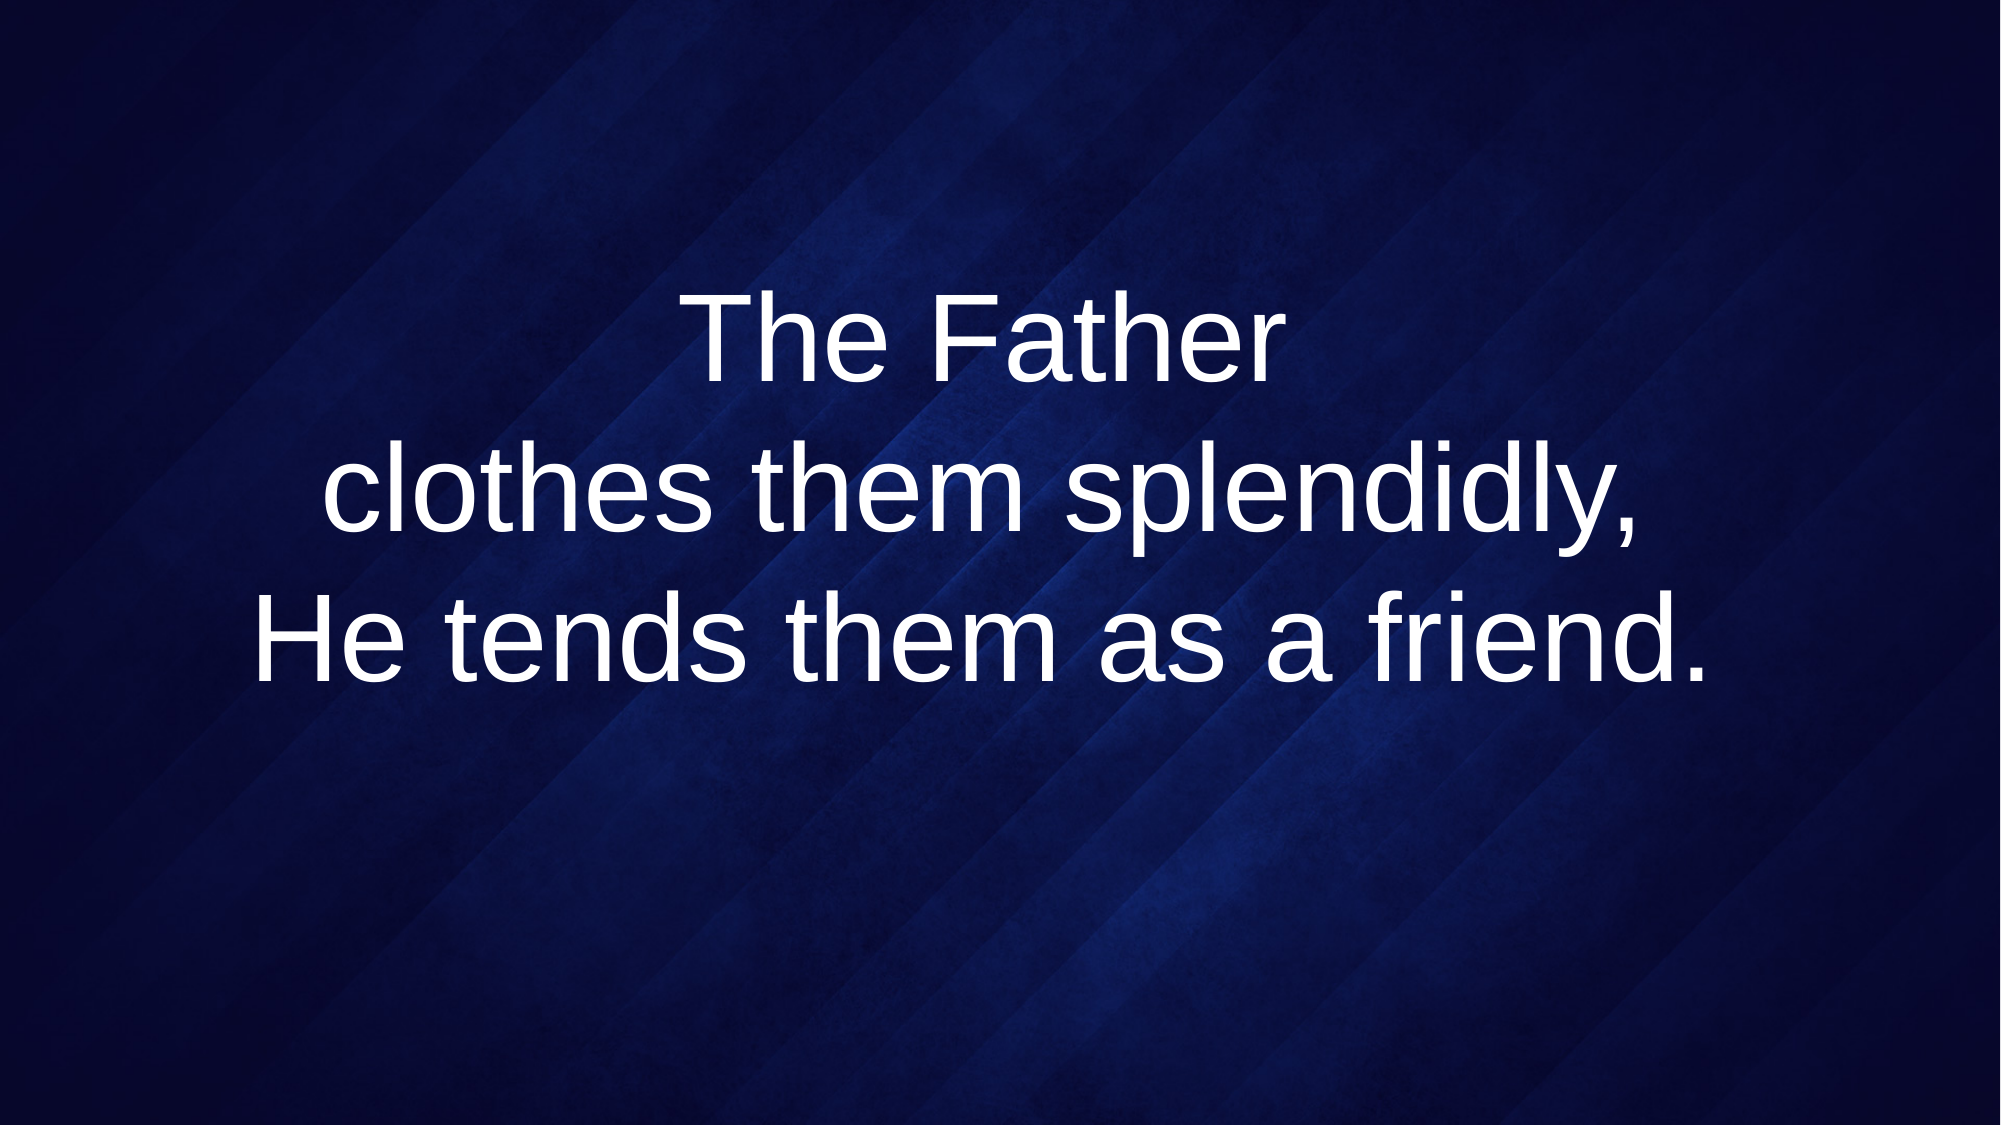

# The Father clothes them splendidly, He tends them as a friend.